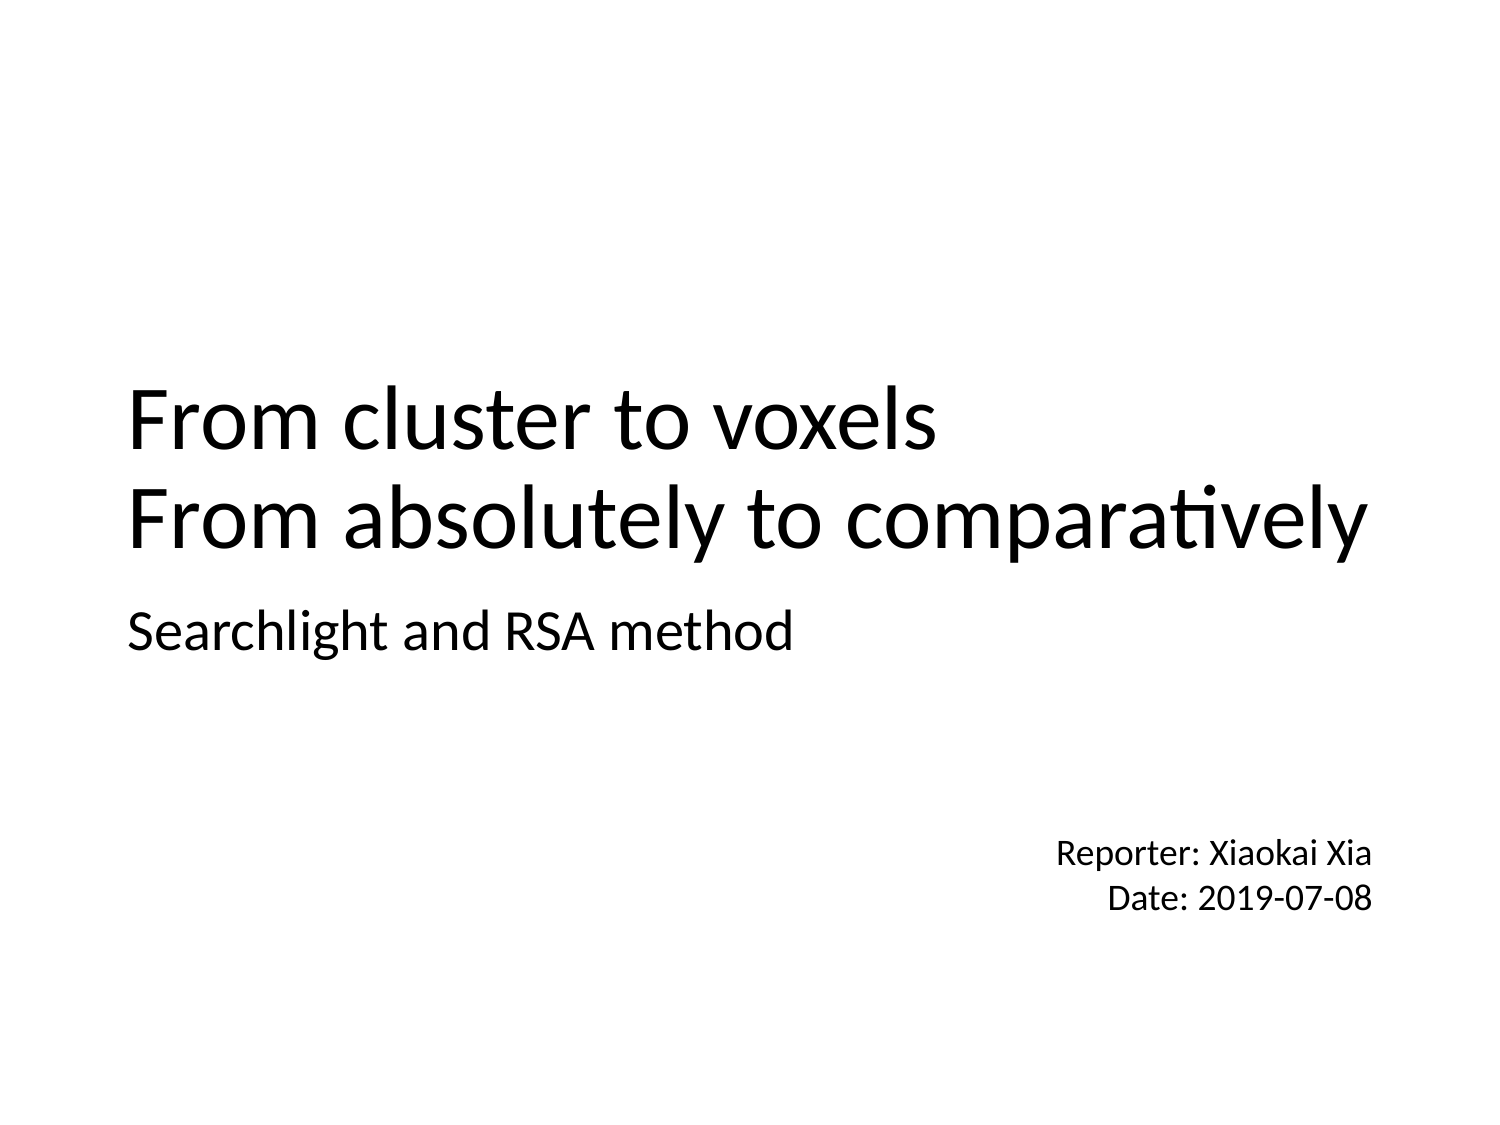

# From cluster to voxels From absolutely to comparatively
Searchlight and RSA method
Reporter: Xiaokai Xia
Date: 2019-07-08